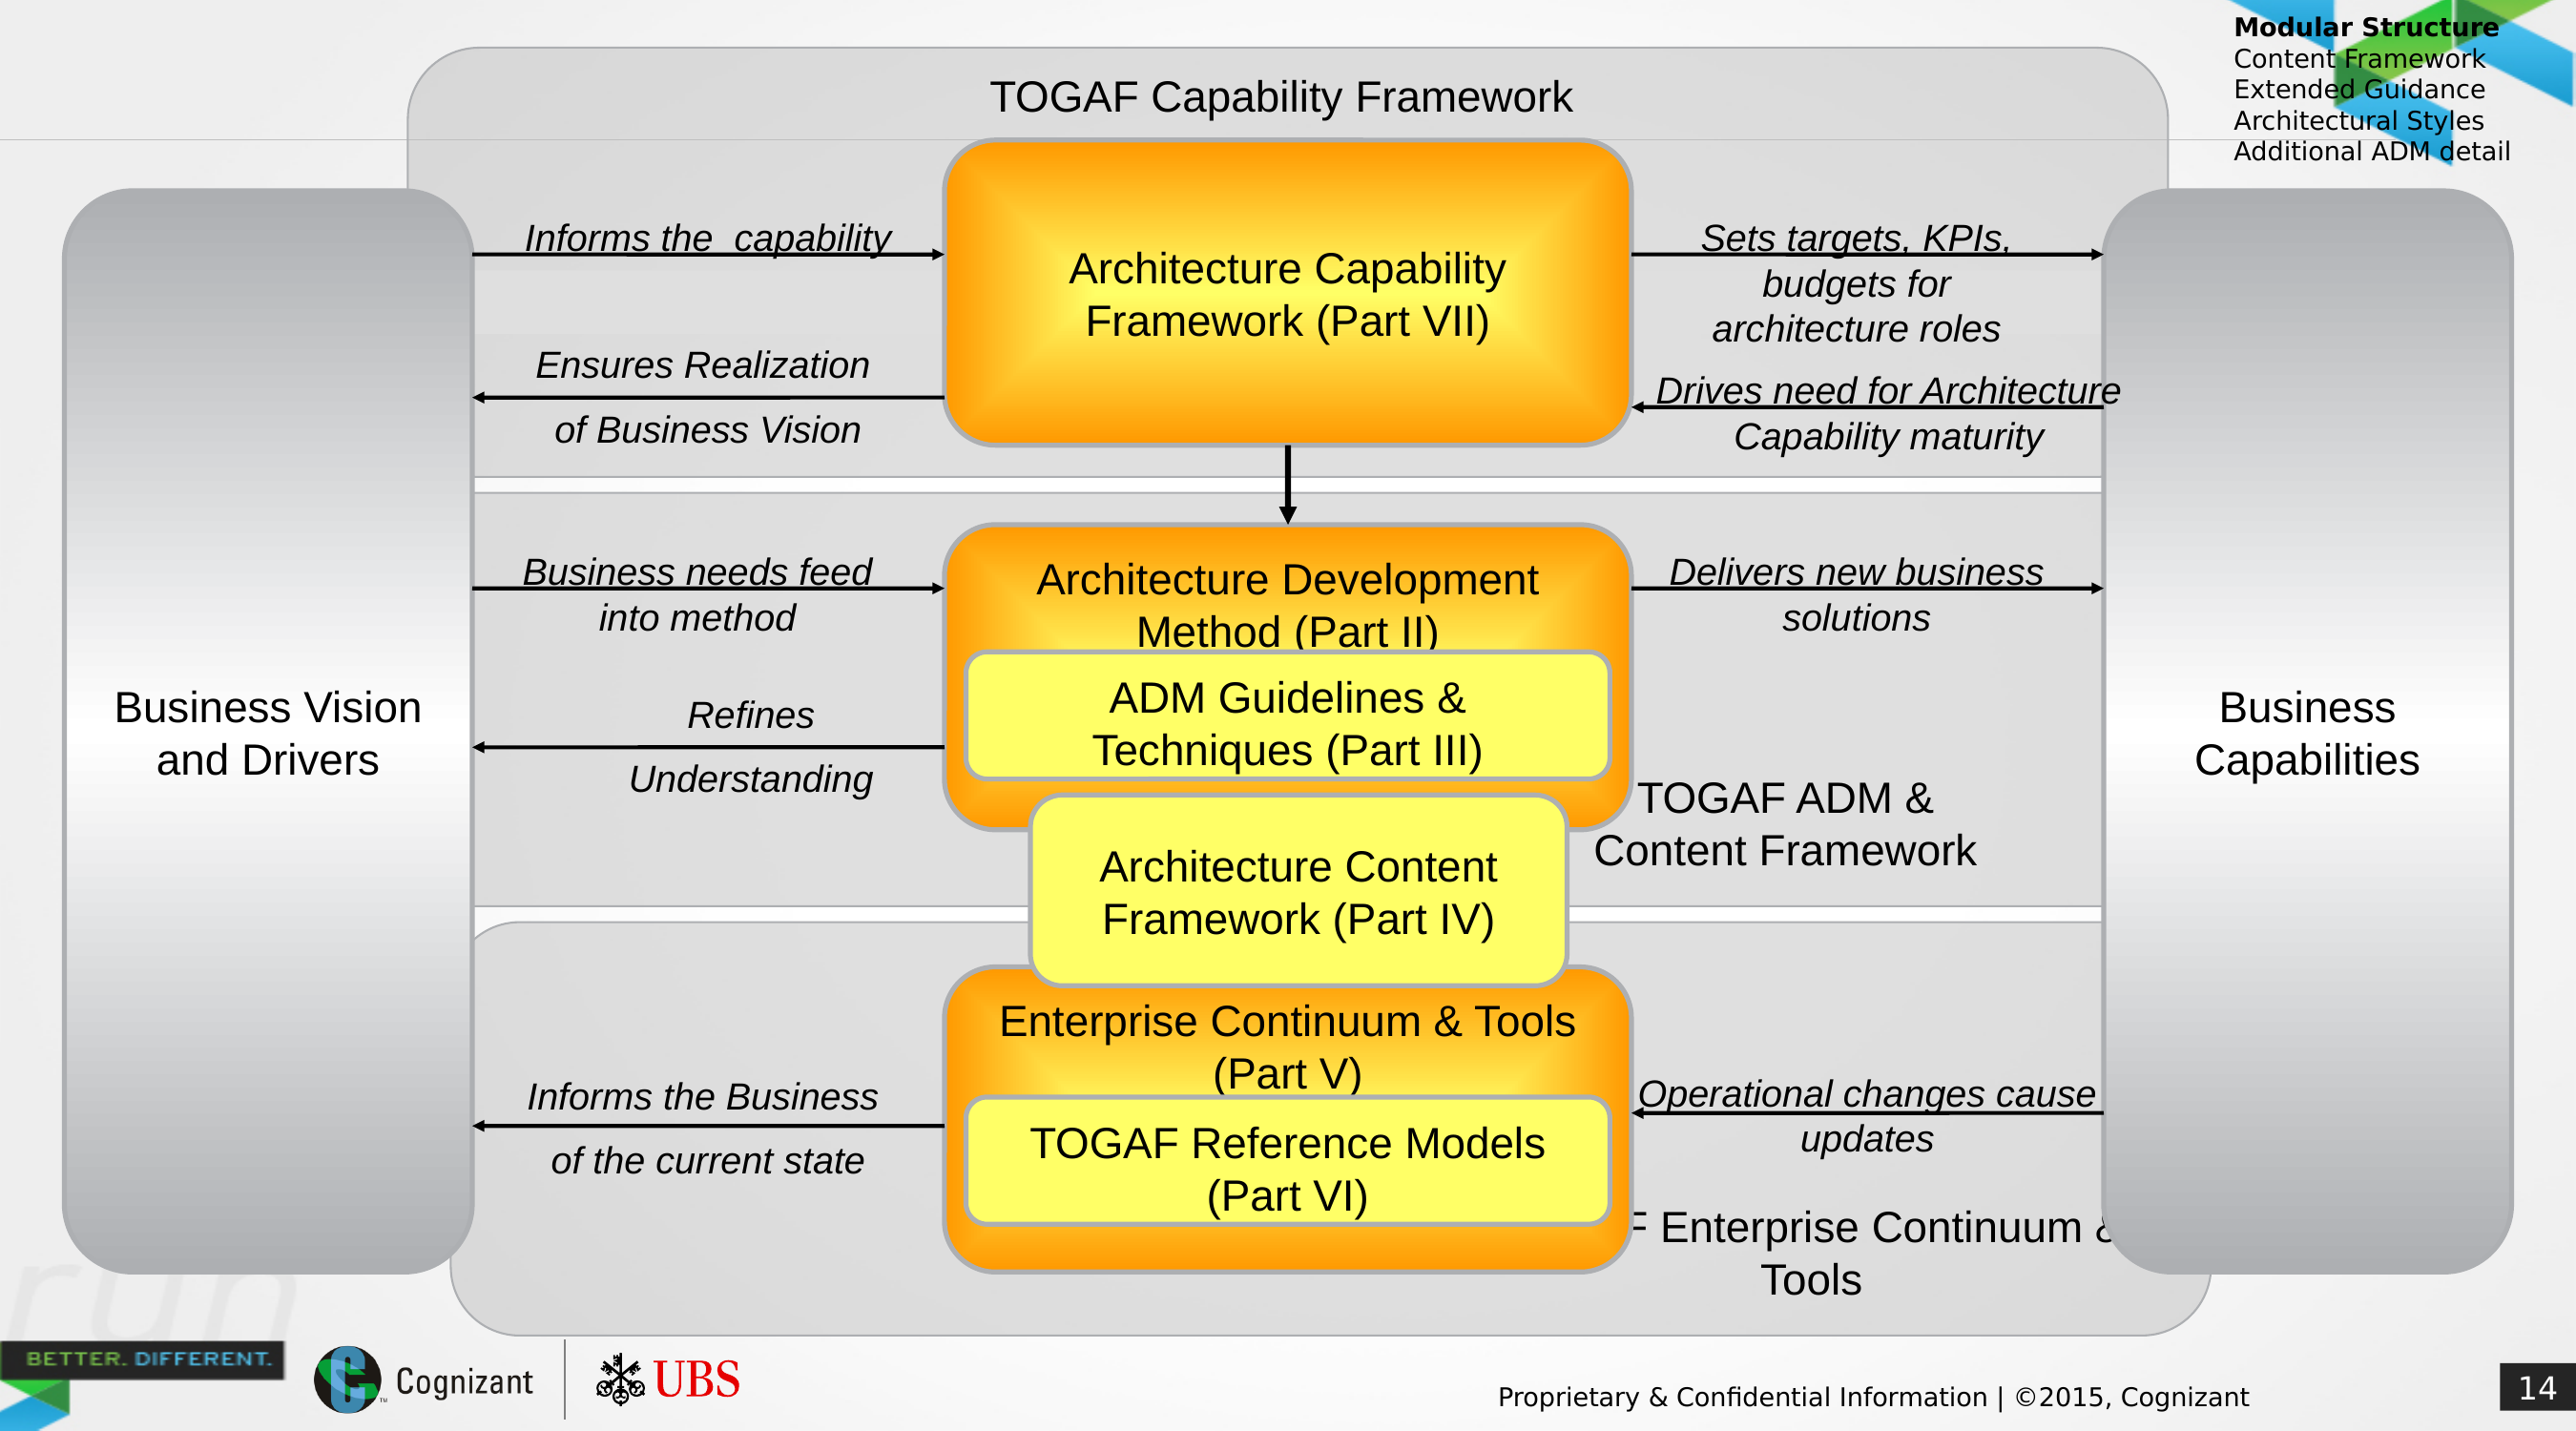

Modular Structure
Content Framework
Extended Guidance
Architectural Styles
Additional ADM detail
#
TOGAF Capability Framework
Architecture Capability Framework (Part VII)
Business Vision and Drivers
Business Capabilities
Sets targets, KPIs, budgets for architecture roles

Drives need for Architecture Capability maturity

Informs the  capability

Ensures Realization
of Business Vision

TOGAF ADM &
Content Framework
Architecture Development Method (Part II)
Delivers new business solutions

Business needs feed into method

Refines
Understanding

ADM Guidelines & Techniques (Part III)
Architecture Content Framework (Part IV)
TOGAF Enterprise Continuum & Tools
Enterprise Continuum & Tools (Part V)
Operational changes cause updates

Informs the Business
of the current state

TOGAF Reference Models (Part VI)